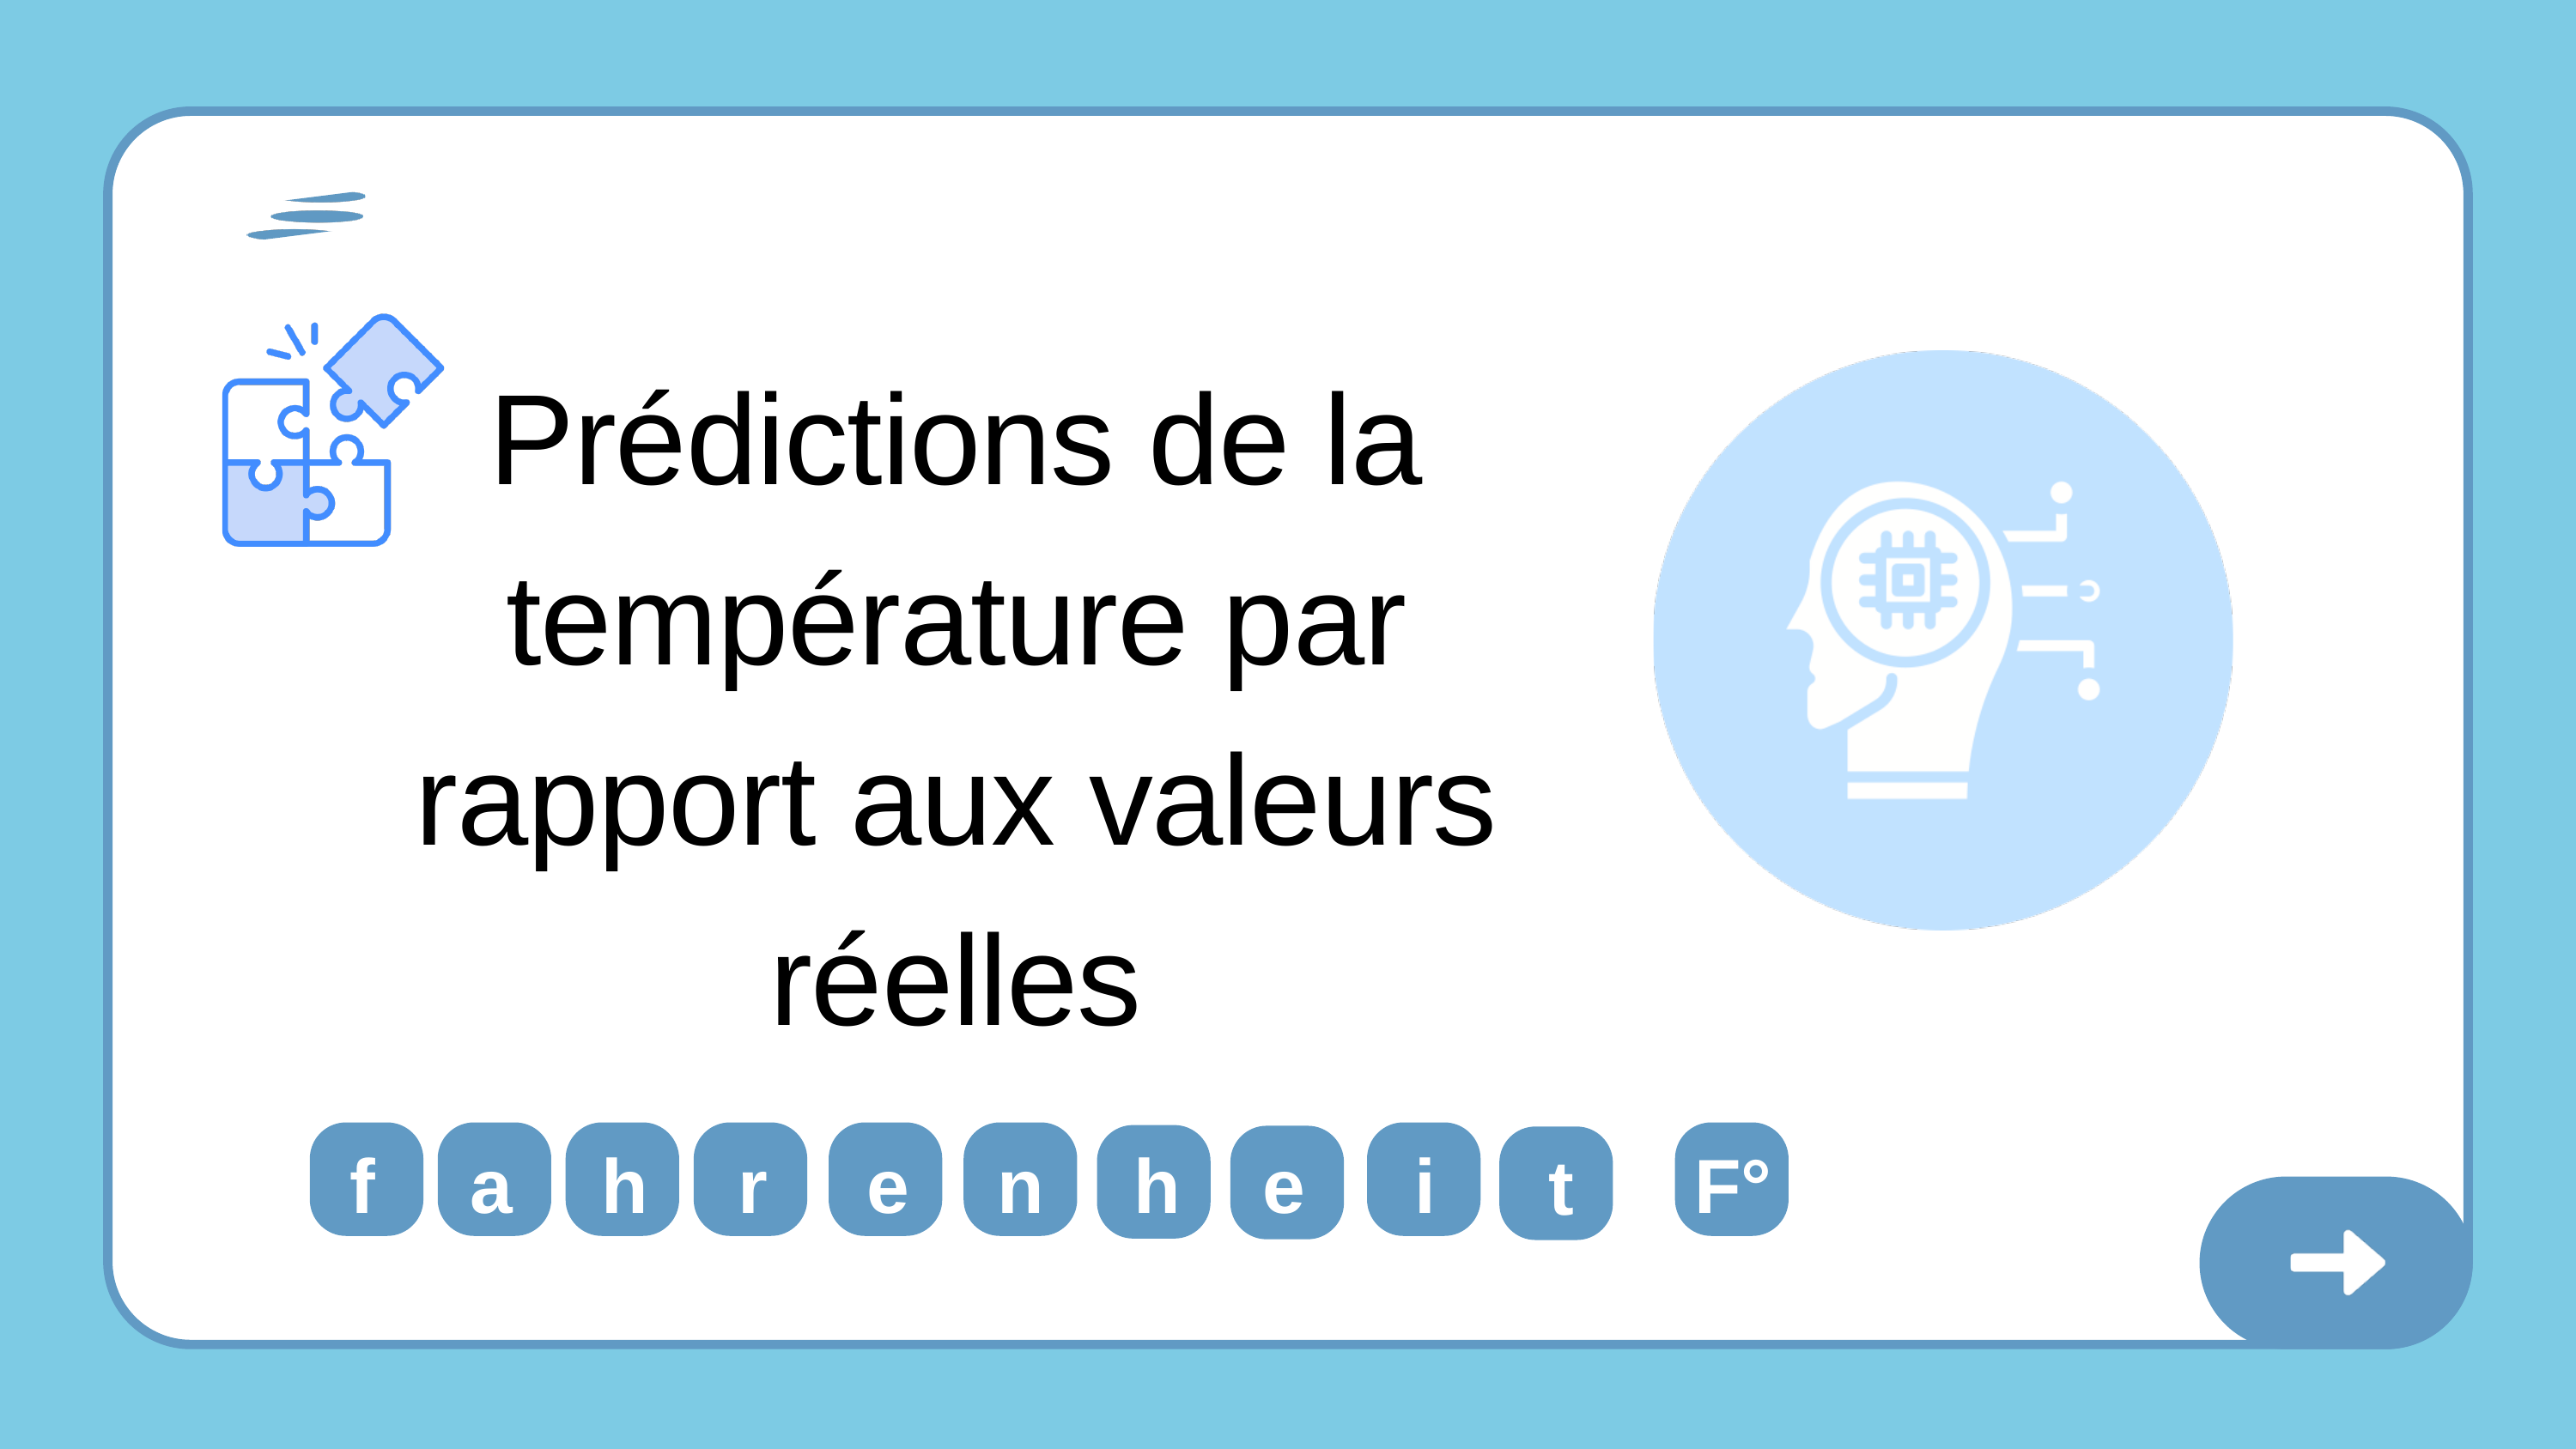

Prédictions de la température par rapport aux valeurs réelles

f
a
h
r
e
n
h
e
i
F°
t